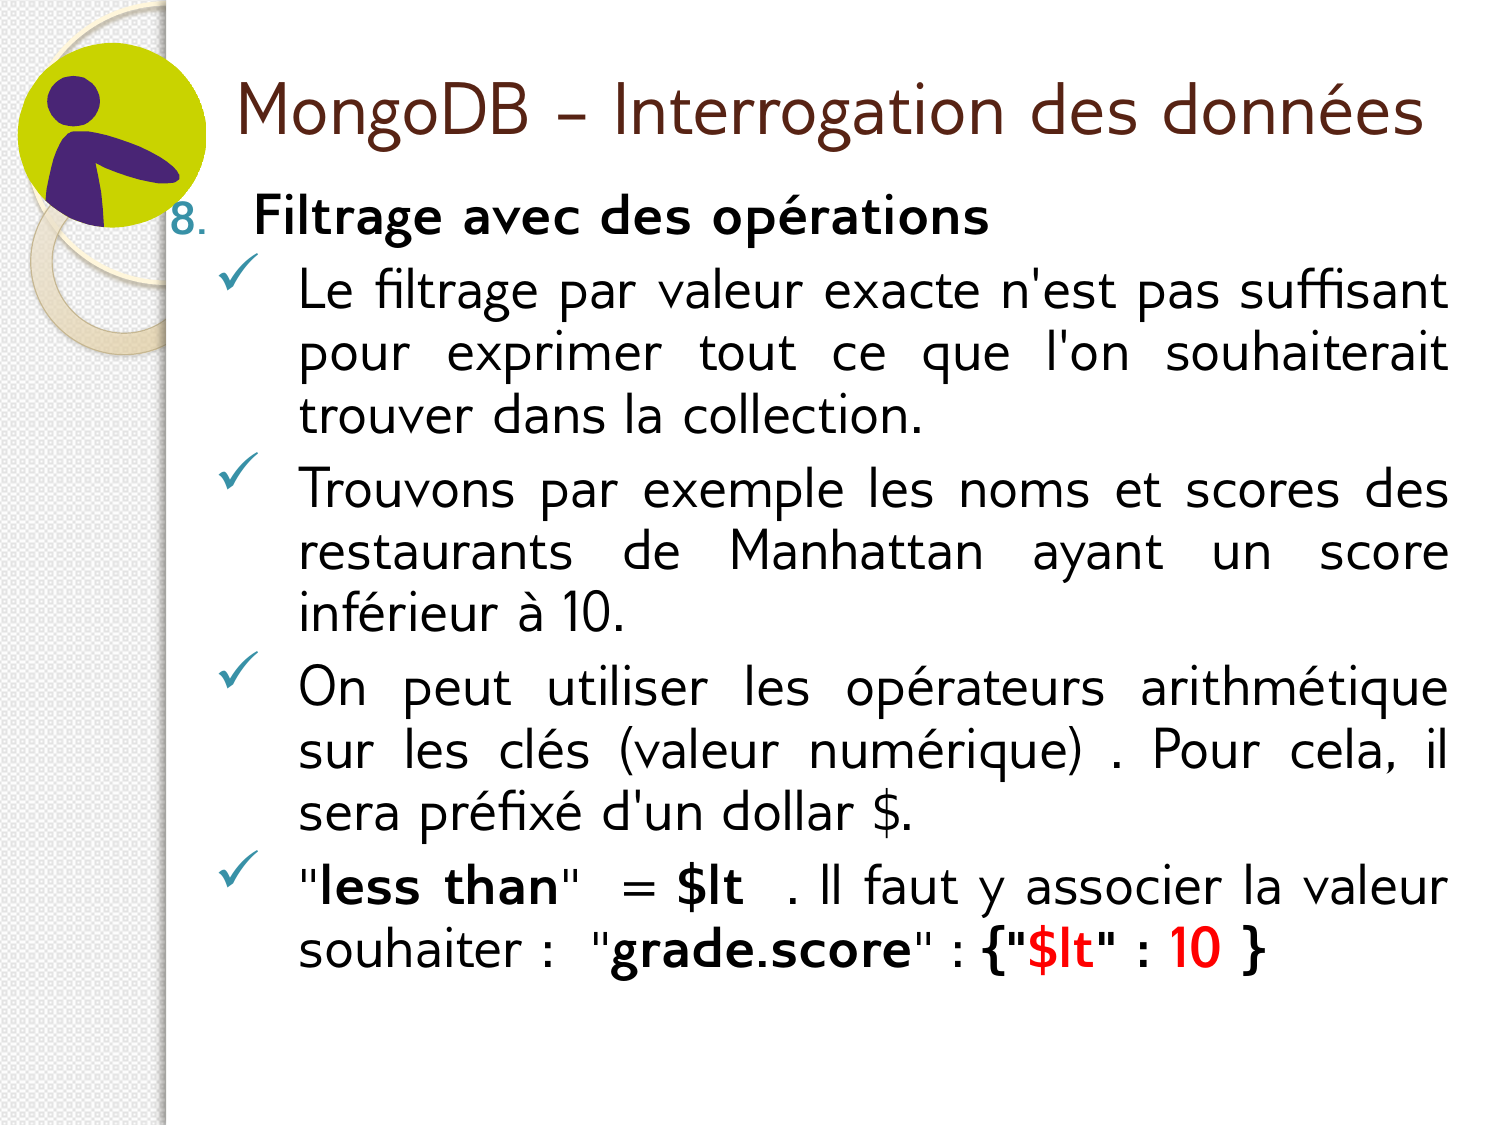

# MongoDB – Interrogation des données
Filtrage avec des opérations
Le filtrage par valeur exacte n'est pas suffisant pour exprimer tout ce que l'on souhaiterait trouver dans la collection.
Trouvons par exemple les noms et scores des restaurants de Manhattan ayant un score inférieur à 10.
On peut utiliser les opérateurs arithmétique sur les clés (valeur numérique) . Pour cela, il sera préfixé d'un dollar $.
"less than"  = $lt  . Il faut y associer la valeur souhaiter :  "grade.score" : {"$lt" : 10 }